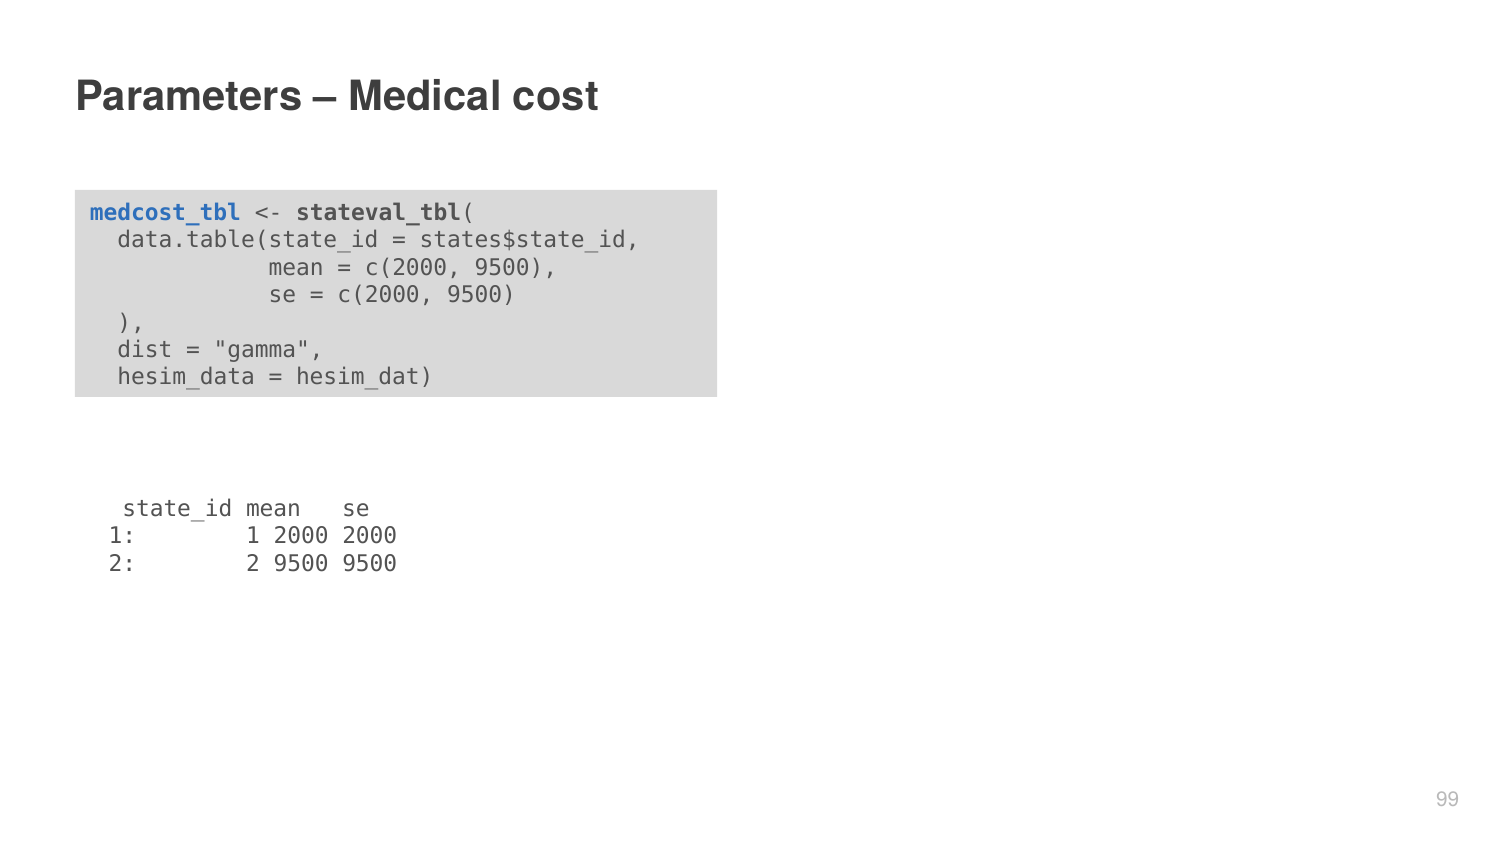

# Parameters – Medical cost
medcost_tbl <- stateval_tbl(
  data.table(state_id = states$state_id,
             mean = c(2000, 9500),
             se = c(2000, 9500)
  ),
  dist = "gamma",
  hesim_data = hesim_dat)
 state_id mean   se
1:        1 2000 2000
2:        2 9500 9500
99